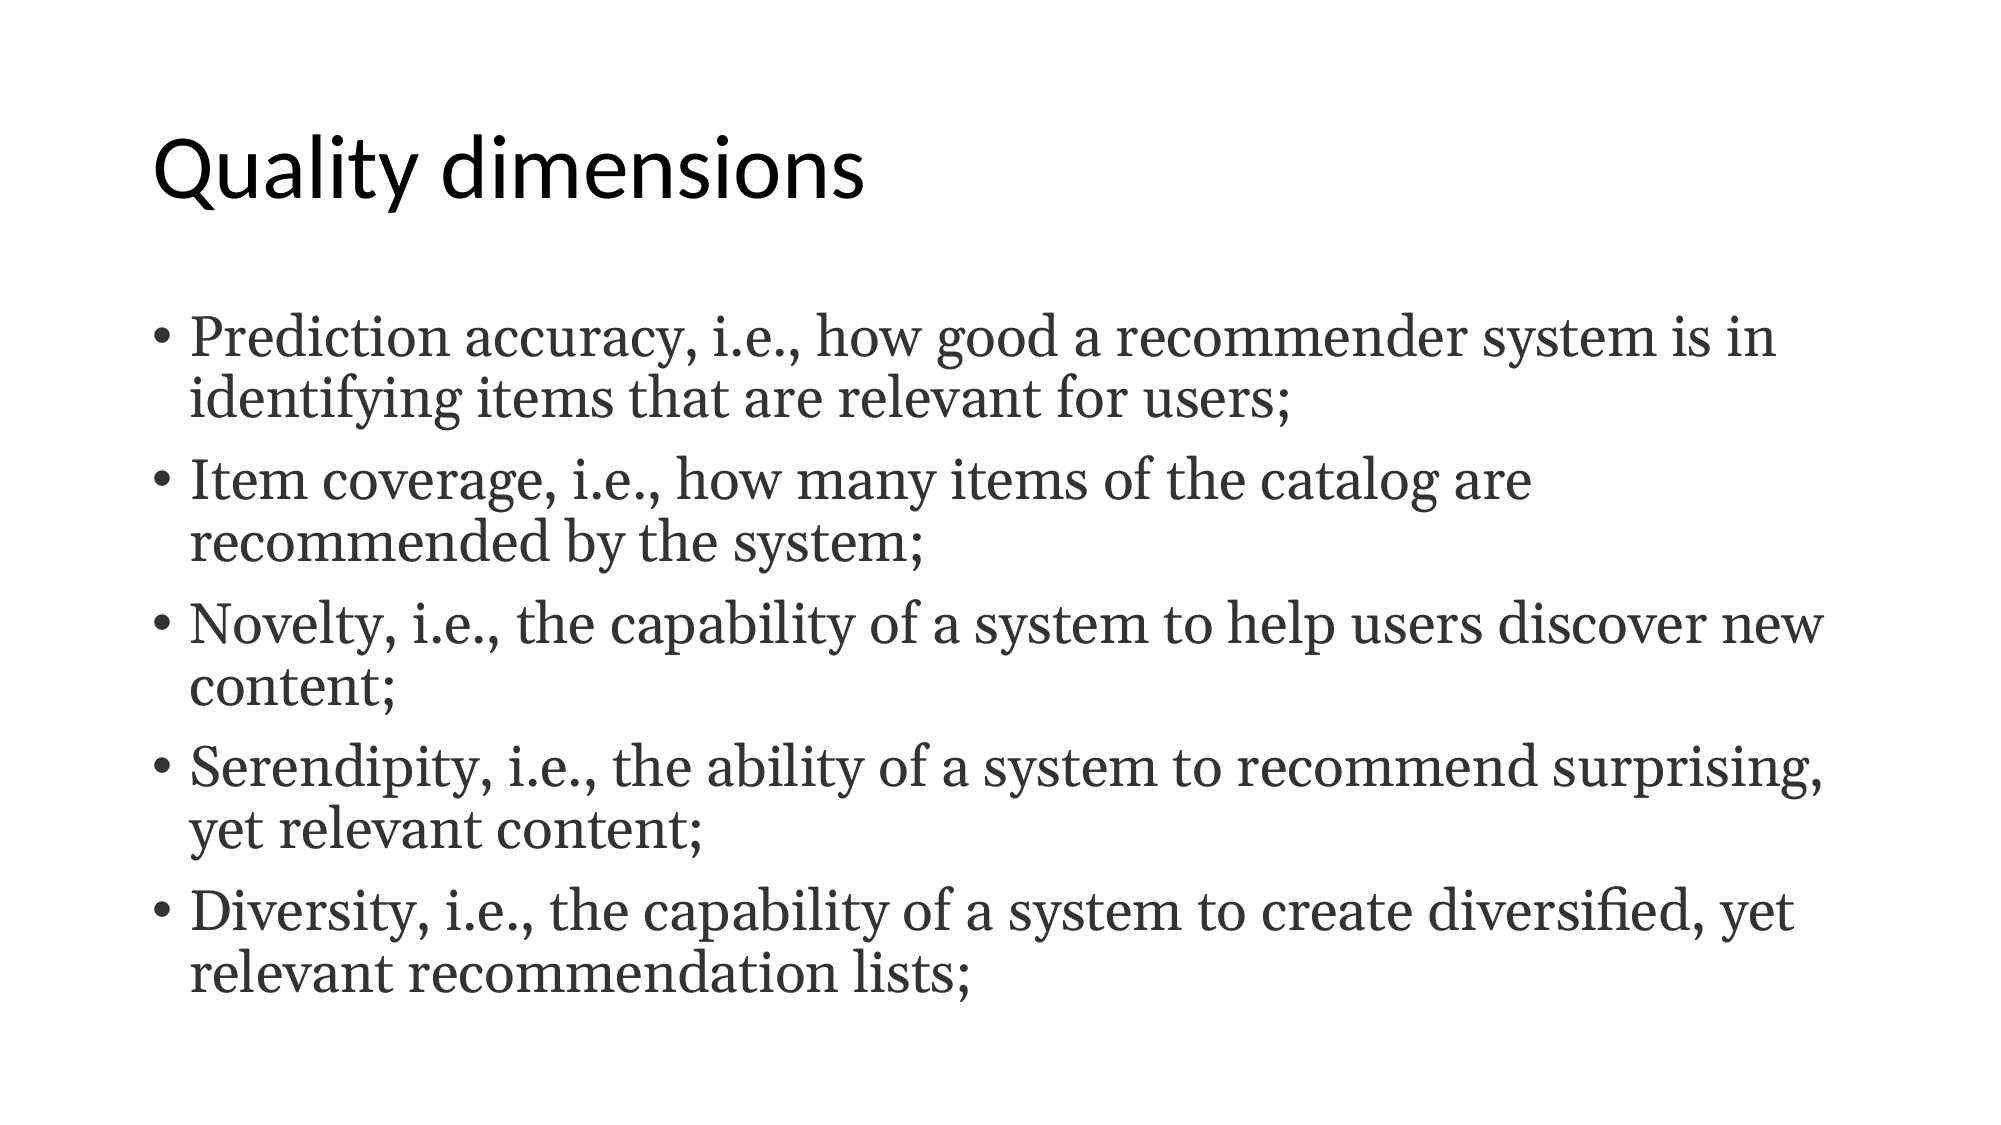

# Quality dimensions
Prediction accuracy, i.e., how good a recommender system is in identifying items that are relevant for users;
Item coverage, i.e., how many items of the catalog are recommended by the system;
Novelty, i.e., the capability of a system to help users discover new content;
Serendipity, i.e., the ability of a system to recommend surprising, yet relevant content;
Diversity, i.e., the capability of a system to create diversified, yet relevant recommendation lists;